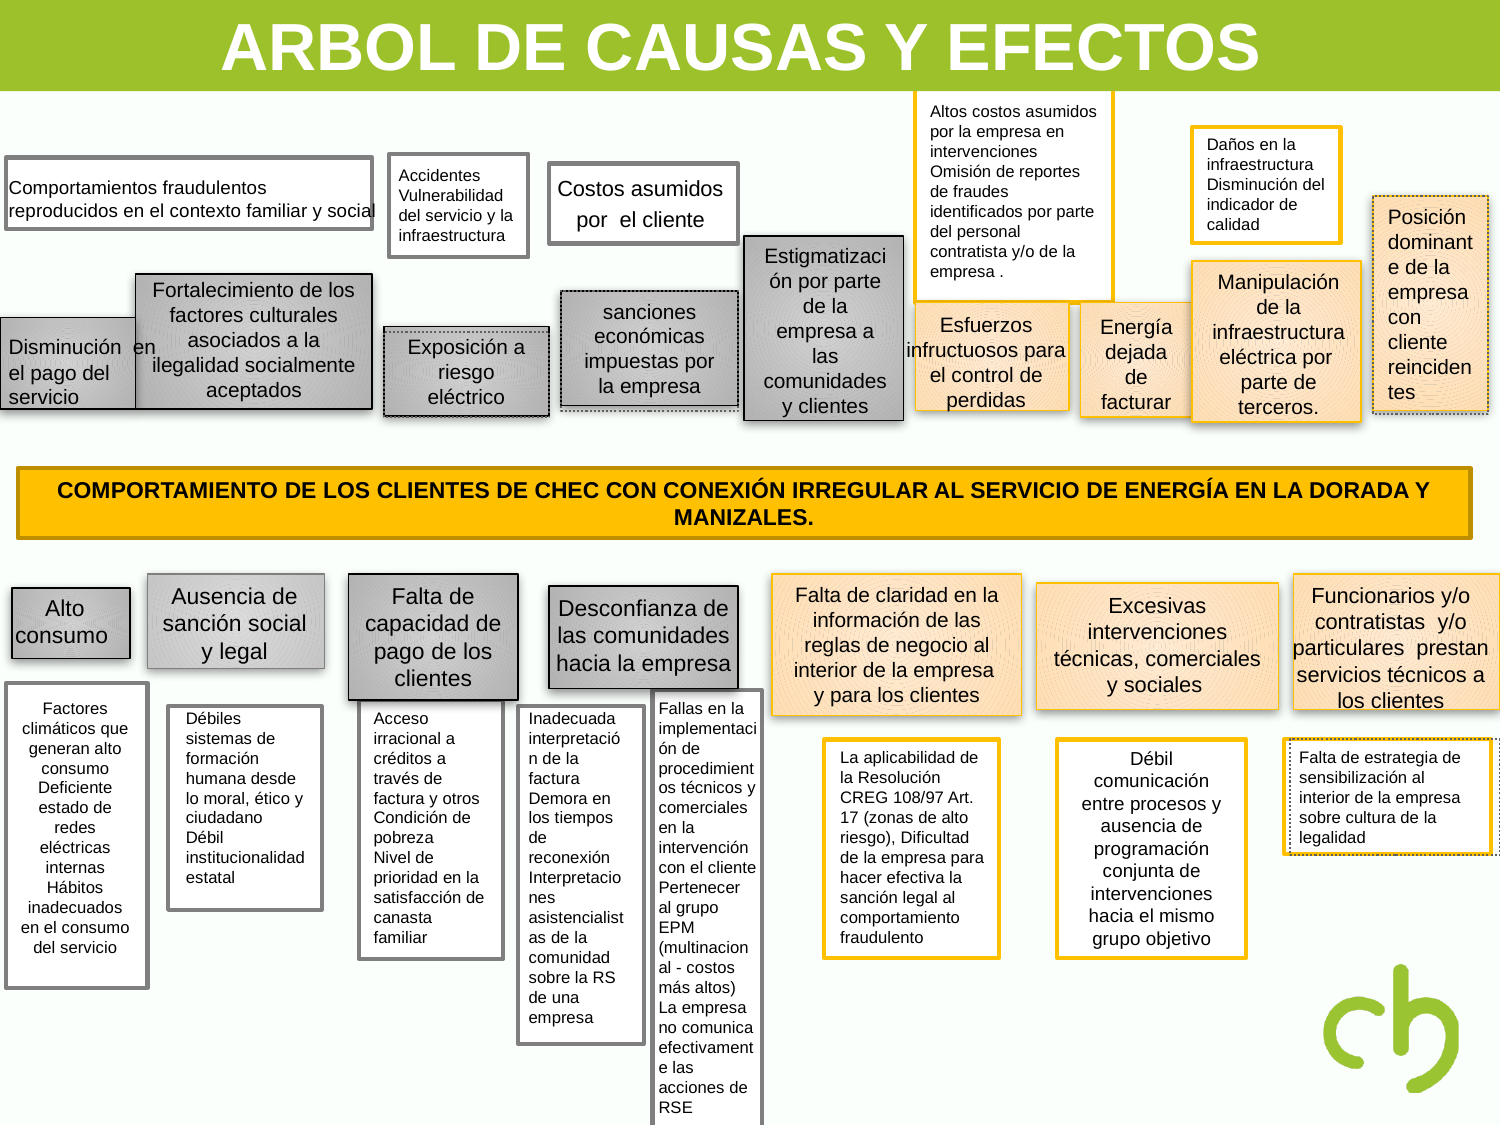

ARBOL DE CAUSAS Y EFECTOS

Altos costos asumidos por la empresa en intervenciones
Omisión de reportes de fraudes identificados por parte del personal contratista y/o de la empresa .
Daños en la infraestructura
Disminución del indicador de calidad

Accidentes
Vulnerabilidad del servicio y la infraestructura
Costos asumidos
por  el cliente
Comportamientos fraudulentos reproducidos en el contexto familiar y social
Posición dominante de la empresa con cliente reincidentes

Estigmatización por parte de la empresa a las comunidades y clientes

Manipulación de la infraestructura eléctrica por  parte de terceros.
Fortalecimiento de los factores culturales asociados a la ilegalidad socialmente aceptados

sanciones económicas impuestas por la empresa

Esfuerzos infructuosos para el control de perdidas
Energía dejada de facturar

Exposición a riesgo eléctrico
Disminución  en el pago del servicio

COMPORTAMIENTO DE LOS CLIENTES DE CHEC CON CONEXIÓN IRREGULAR AL SERVICIO DE ENERGÍA EN LA DORADA Y MANIZALES.

Ausencia de sanción social y legal
Falta de capacidad de pago de los clientes

Falta de claridad en la información de las reglas de negocio al interior de la empresa  y para los clientes

Funcionarios y/o contratistas  y/o particulares  prestan servicios técnicos a los clientes

Excesivas intervenciones técnicas, comerciales y sociales
Alto consumo
Desconfianza de las comunidades hacia la empresa

Factores climáticos que generan alto consumo
Deficiente estado de redes eléctricas internas
Hábitos inadecuados en el consumo del servicio
Fallas en la implementación de procedimientos técnicos y comerciales en la intervención con el cliente
Pertenecer al grupo EPM (multinacional - costos más altos)
La empresa no comunica efectivamente las acciones de RSE

Débiles sistemas de formación humana desde lo moral, ético y ciudadano
Débil institucionalidad estatal
Acceso irracional a créditos a través de factura y otros
Condición de pobreza
Nivel de prioridad en la satisfacción de canasta familiar

Inadecuada interpretación de la  factura
Demora en los tiempos de reconexión
Interpretaciones asistencialistas de la comunidad sobre la RS de una empresa

Débil comunicación entre procesos y ausencia de programación conjunta de intervenciones hacia el mismo grupo objetivo

La aplicabilidad de la Resolución CREG 108/97 Art. 17 (zonas de alto riesgo), Dificultad de la empresa para hacer efectiva la sanción legal al comportamiento fraudulento

Falta de estrategia de sensibilización al interior de la empresa sobre cultura de la legalidad